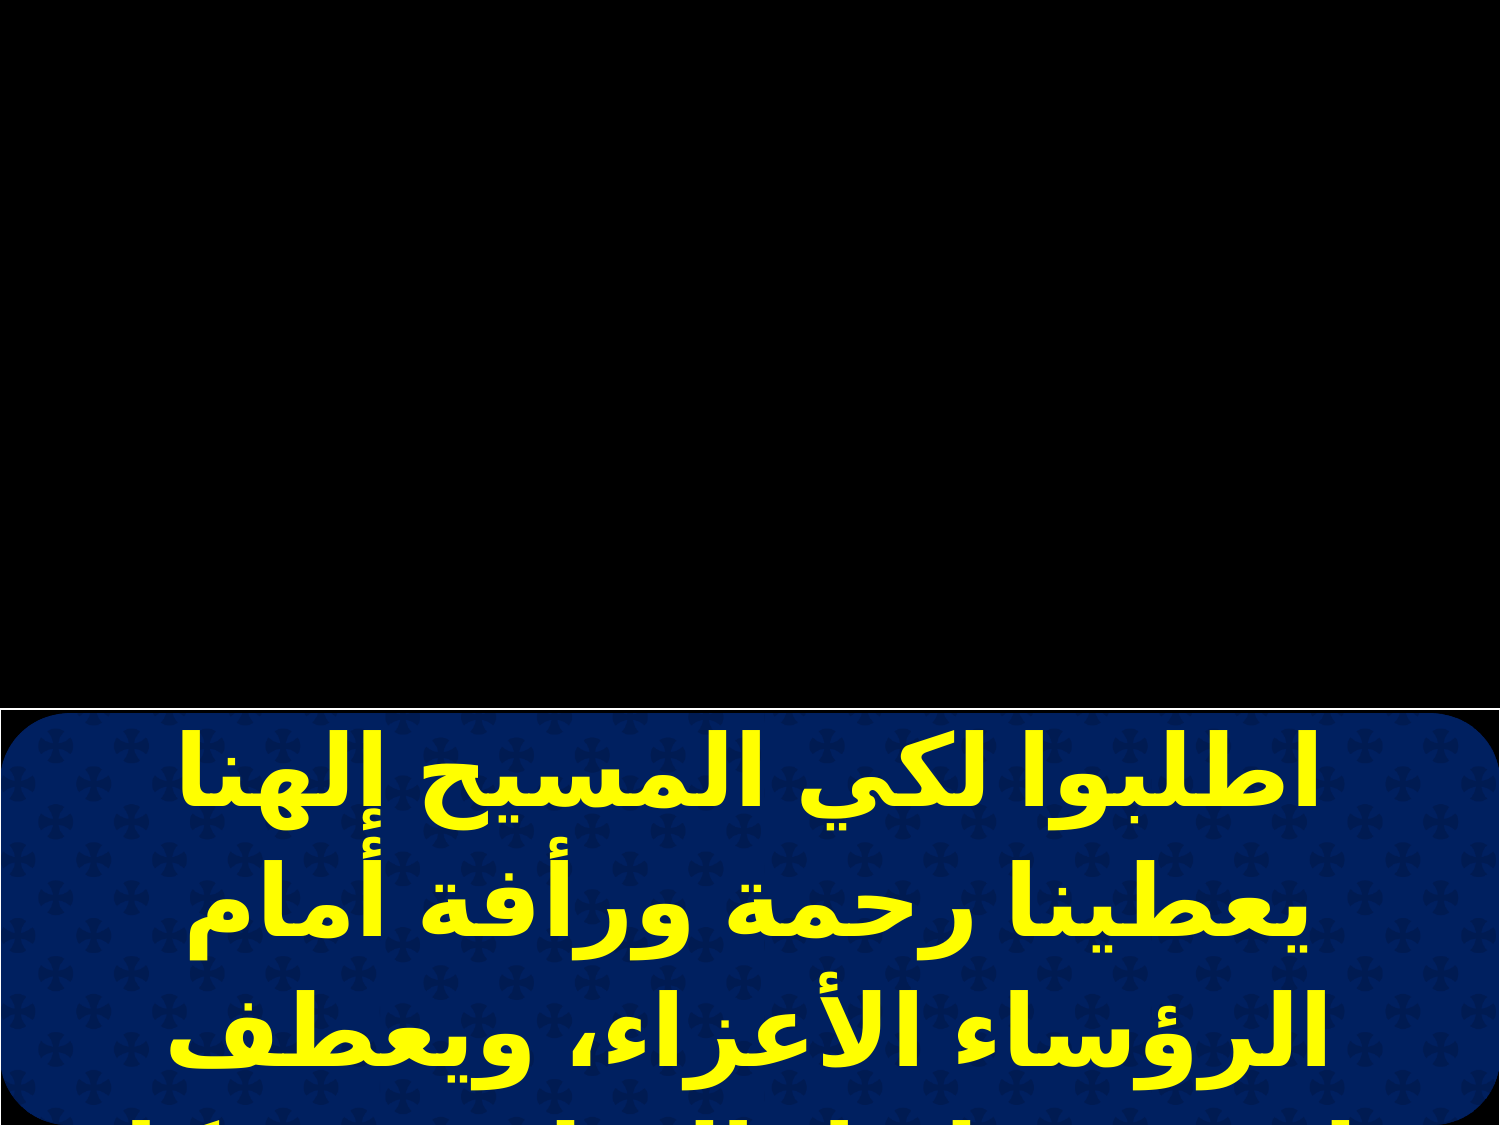

| اطلبوا لكي المسيح إلهنا يعطينا رحمة ورأفة أمام الرؤساء الأعزاء، ويعطف قلوبهم علينا بالصلاح في كل حين، ويغفر لنا خطايانا. |
| --- |